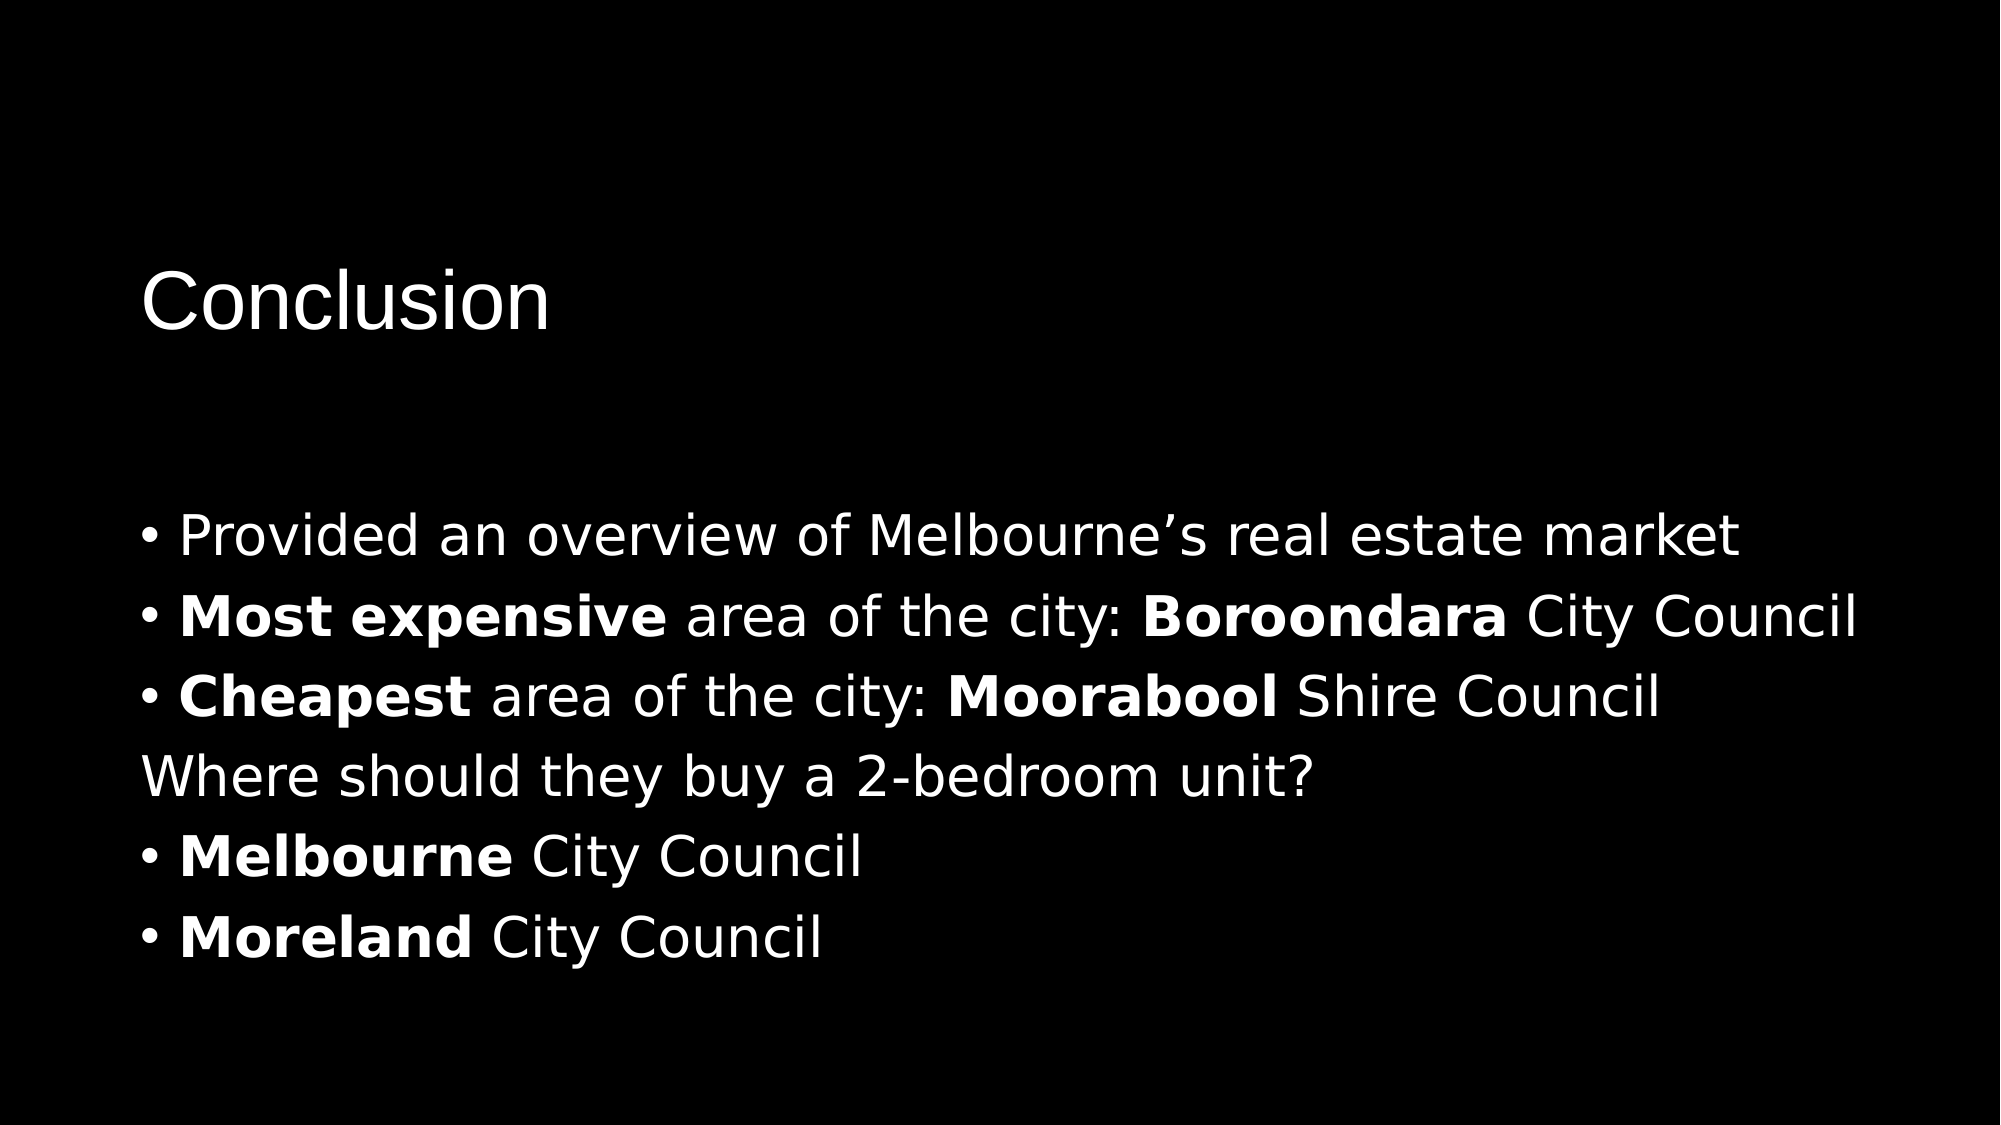

# Conclusion
Provided an overview of Melbourne’s real estate market
Most expensive area of the city: Boroondara City Council
Cheapest area of the city: Moorabool Shire Council
Where should they buy a 2-bedroom unit?
Melbourne City Council
Moreland City Council